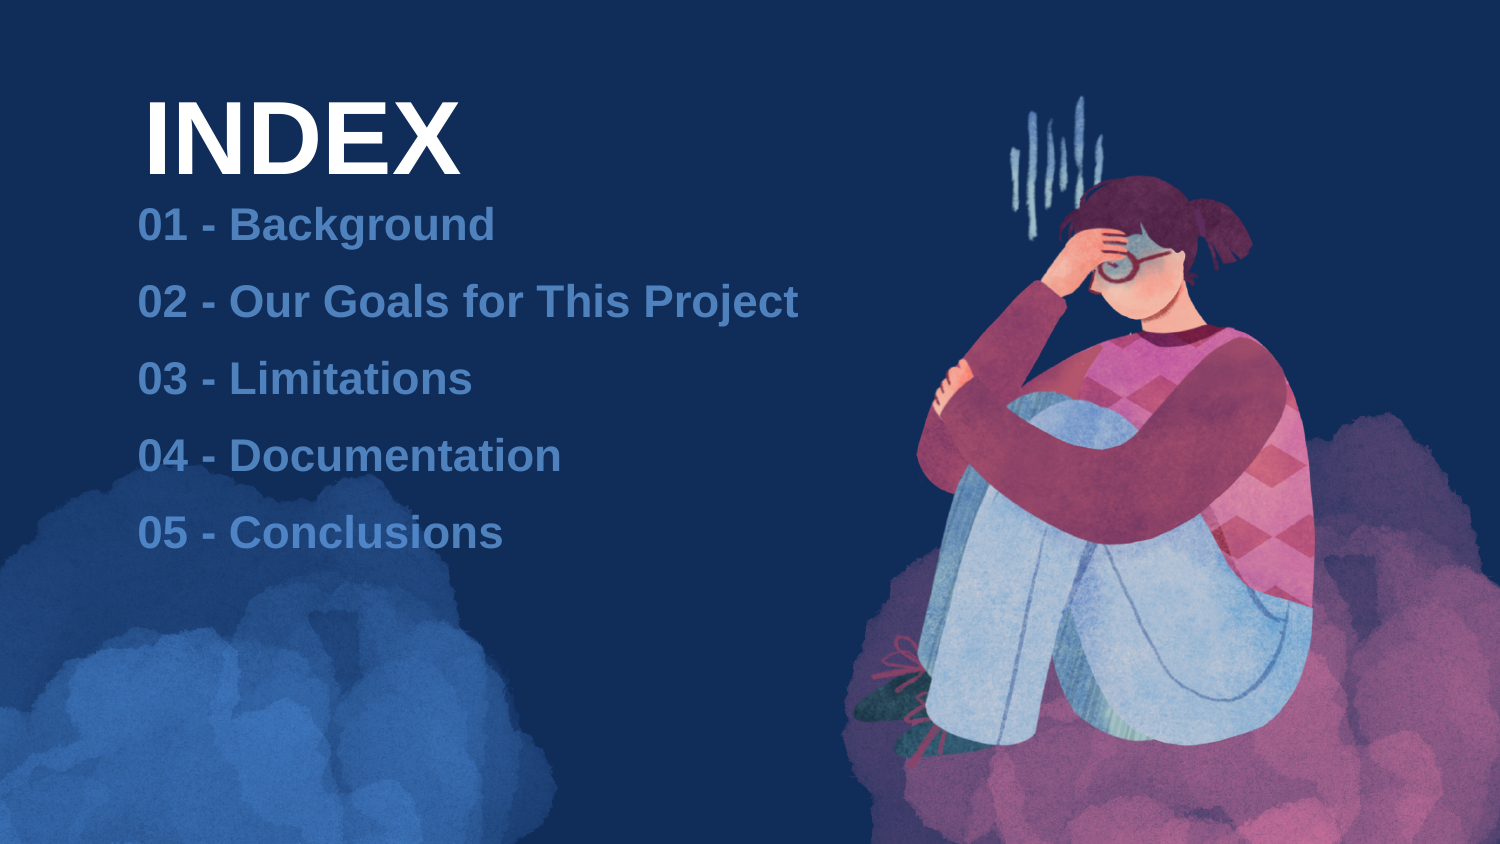

INDEX

01 - Background
02 - Our Goals for This Project
03 - Limitations
04 - Documentation
05 - Conclusions